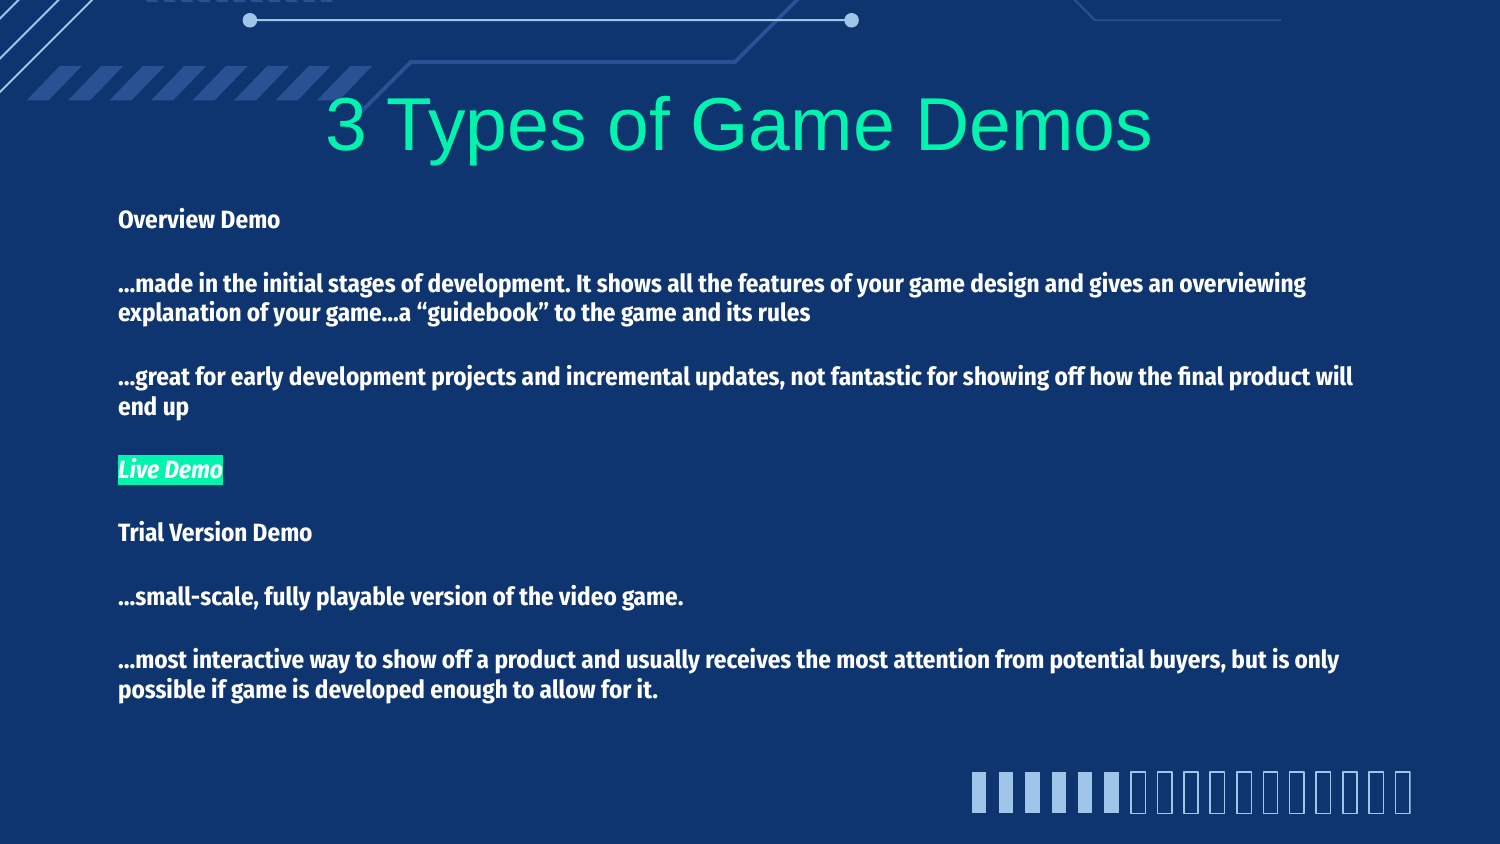

# 3 Types of Game Demos
Overview Demo
…made in the initial stages of development. It shows all the features of your game design and gives an overviewing explanation of your game…a “guidebook” to the game and its rules
…great for early development projects and incremental updates, not fantastic for showing off how the final product will end up
Live Demo
Trial Version Demo
…small-scale, fully playable version of the video game.
…most interactive way to show off a product and usually receives the most attention from potential buyers, but is only possible if game is developed enough to allow for it.